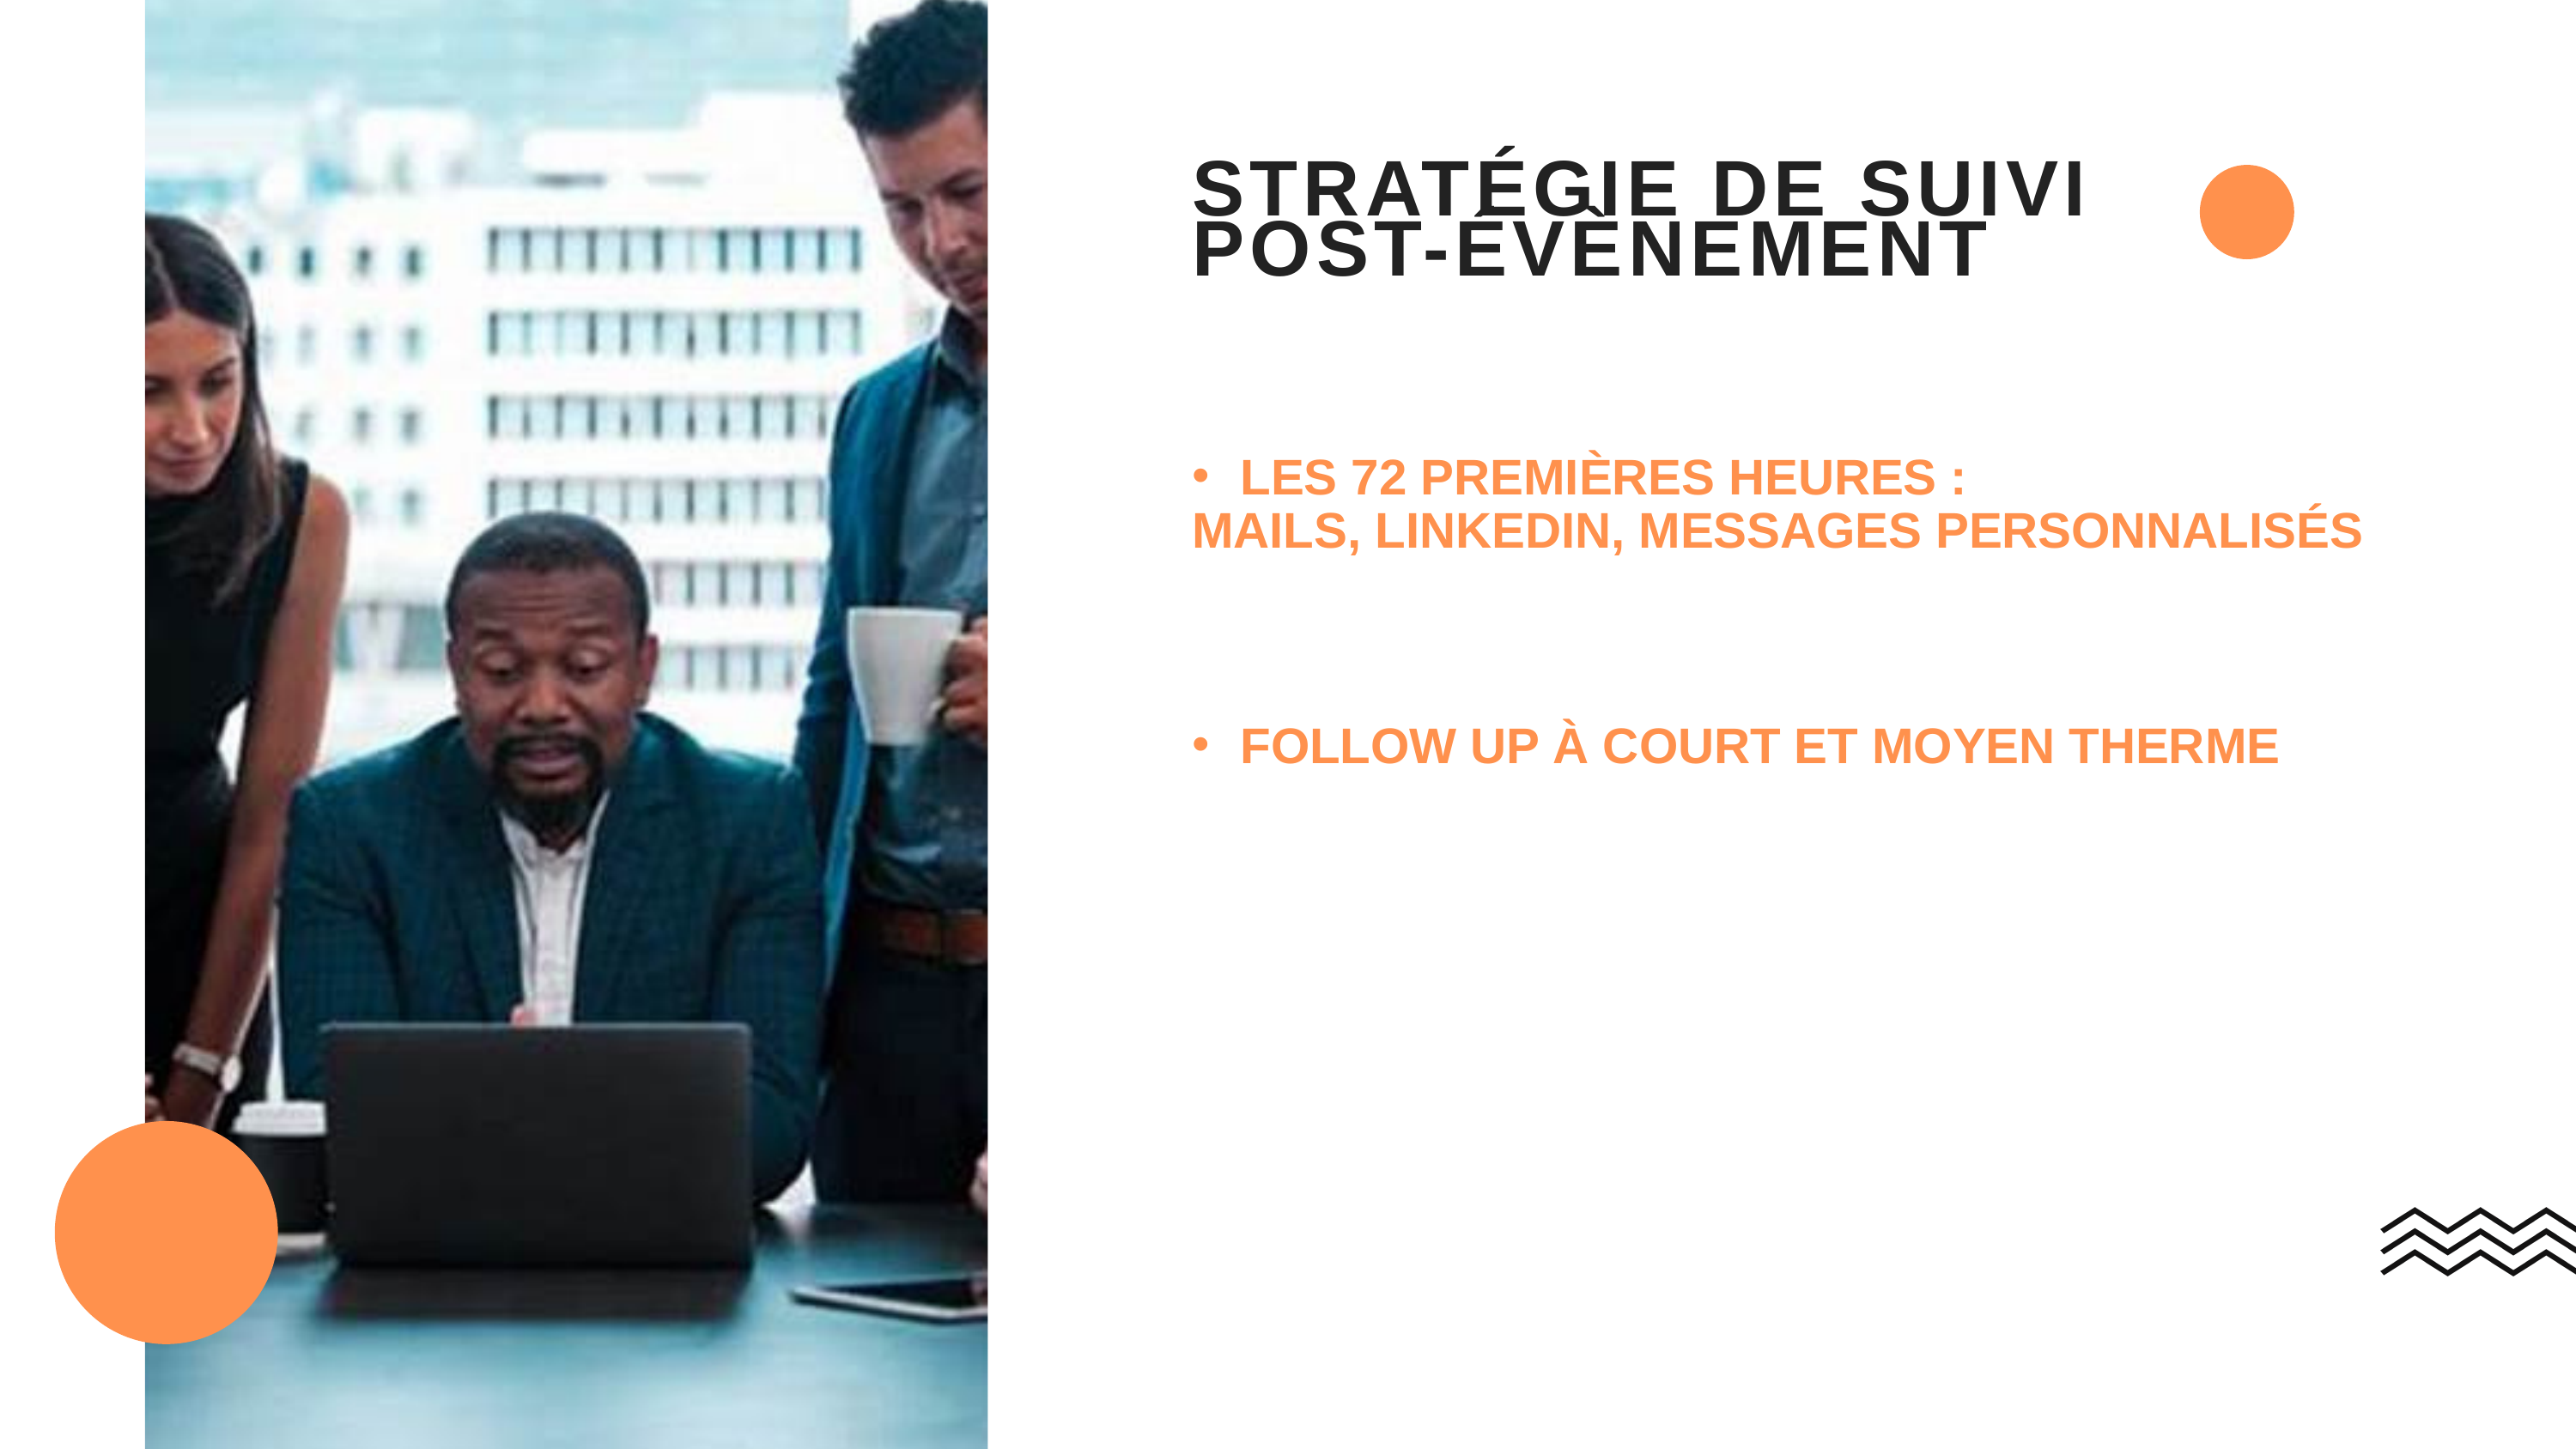

STRATÉGIE DE SUIVI POST-ÉVÈNEMENT
LES 72 PREMIÈRES HEURES :
MAILS, LINKEDIN, MESSAGES PERSONNALISÉS
FOLLOW UP À COURT ET MOYEN THERME